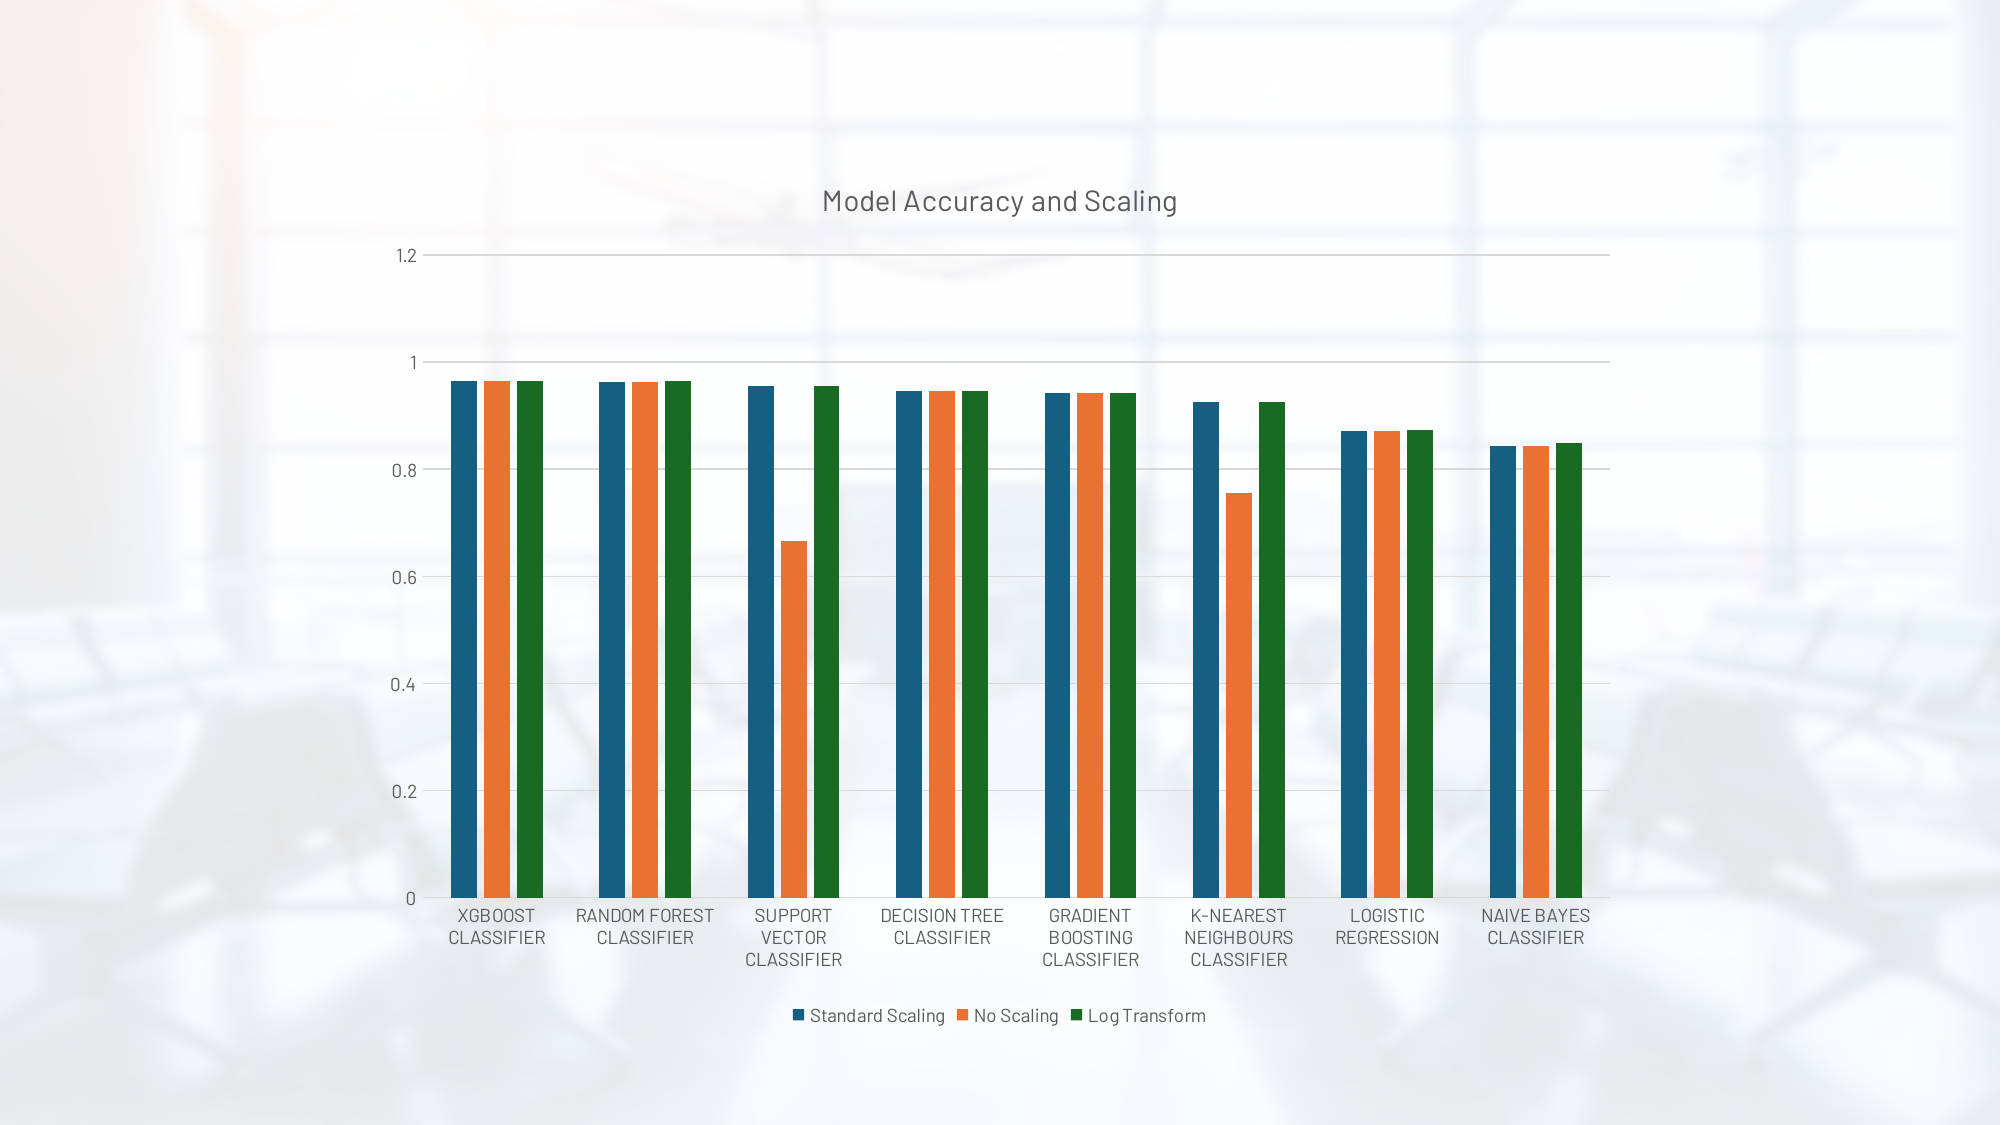

### Chart: Model Accuracy and Scaling

| Category | Standard Scaling | No Scaling | Log Transform |
|---|---|---|---|
| XGBOOST CLASSIFIER | 0.964051278090972 | 0.964051278090972 | 0.964051278090972 |
| RANDOM FOREST CLASSIFIER | 0.963549308826936 | 0.963665147887867 | 0.963780986948799 |
| SUPPORT VECTOR CLASSIFIER | 0.954475249053981 | 0.665109274847478 | 0.954668314155533 |
| DECISION TREE CLASSIFIER | 0.946829871032512 | 0.94667541895127 | 0.94671403197158 |
| GRADIENT BOOSTING CLASSIFIER | 0.941732952351533 | 0.941732952351533 | 0.941732952351533 |
| K-NEAREST NEIGHBOURS CLASSIFIER | 0.925090740597729 | 0.756197389759827 | 0.924974901536798 |
| LOGISTIC REGRESSION | 0.87184338558962 | 0.871418642366205 | 0.872615645995829 |
| NAIVE BAYES CLASSIFIER | 0.843926171905166 | 0.844157850027029 | 0.849023090586145 |